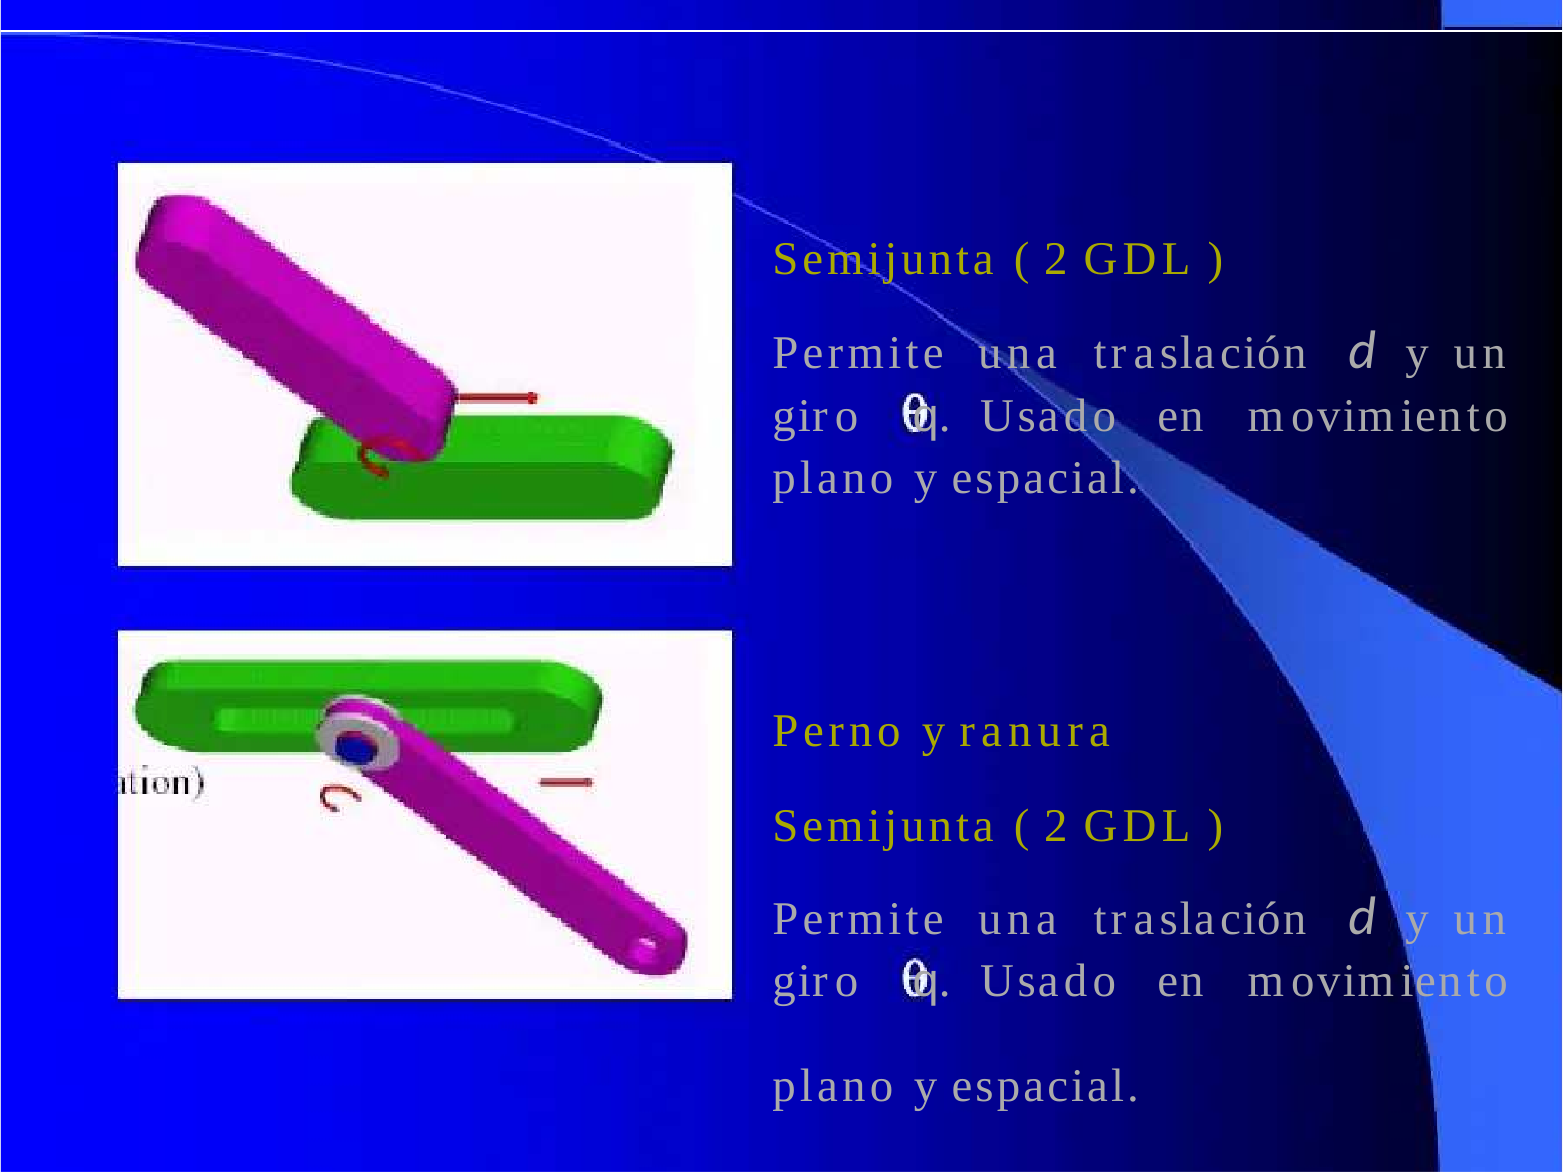

Semijunta ( 2 GDL )
# una	traslación   d  y	un
Permite
giro   q.	Usado	en	movimiento
plano y espacial.
Perno y ranura
Semijunta ( 2 GDL )
una	traslación   d  y	un
Permite
giro   q.	Usado	en	movimiento
plano y espacial.